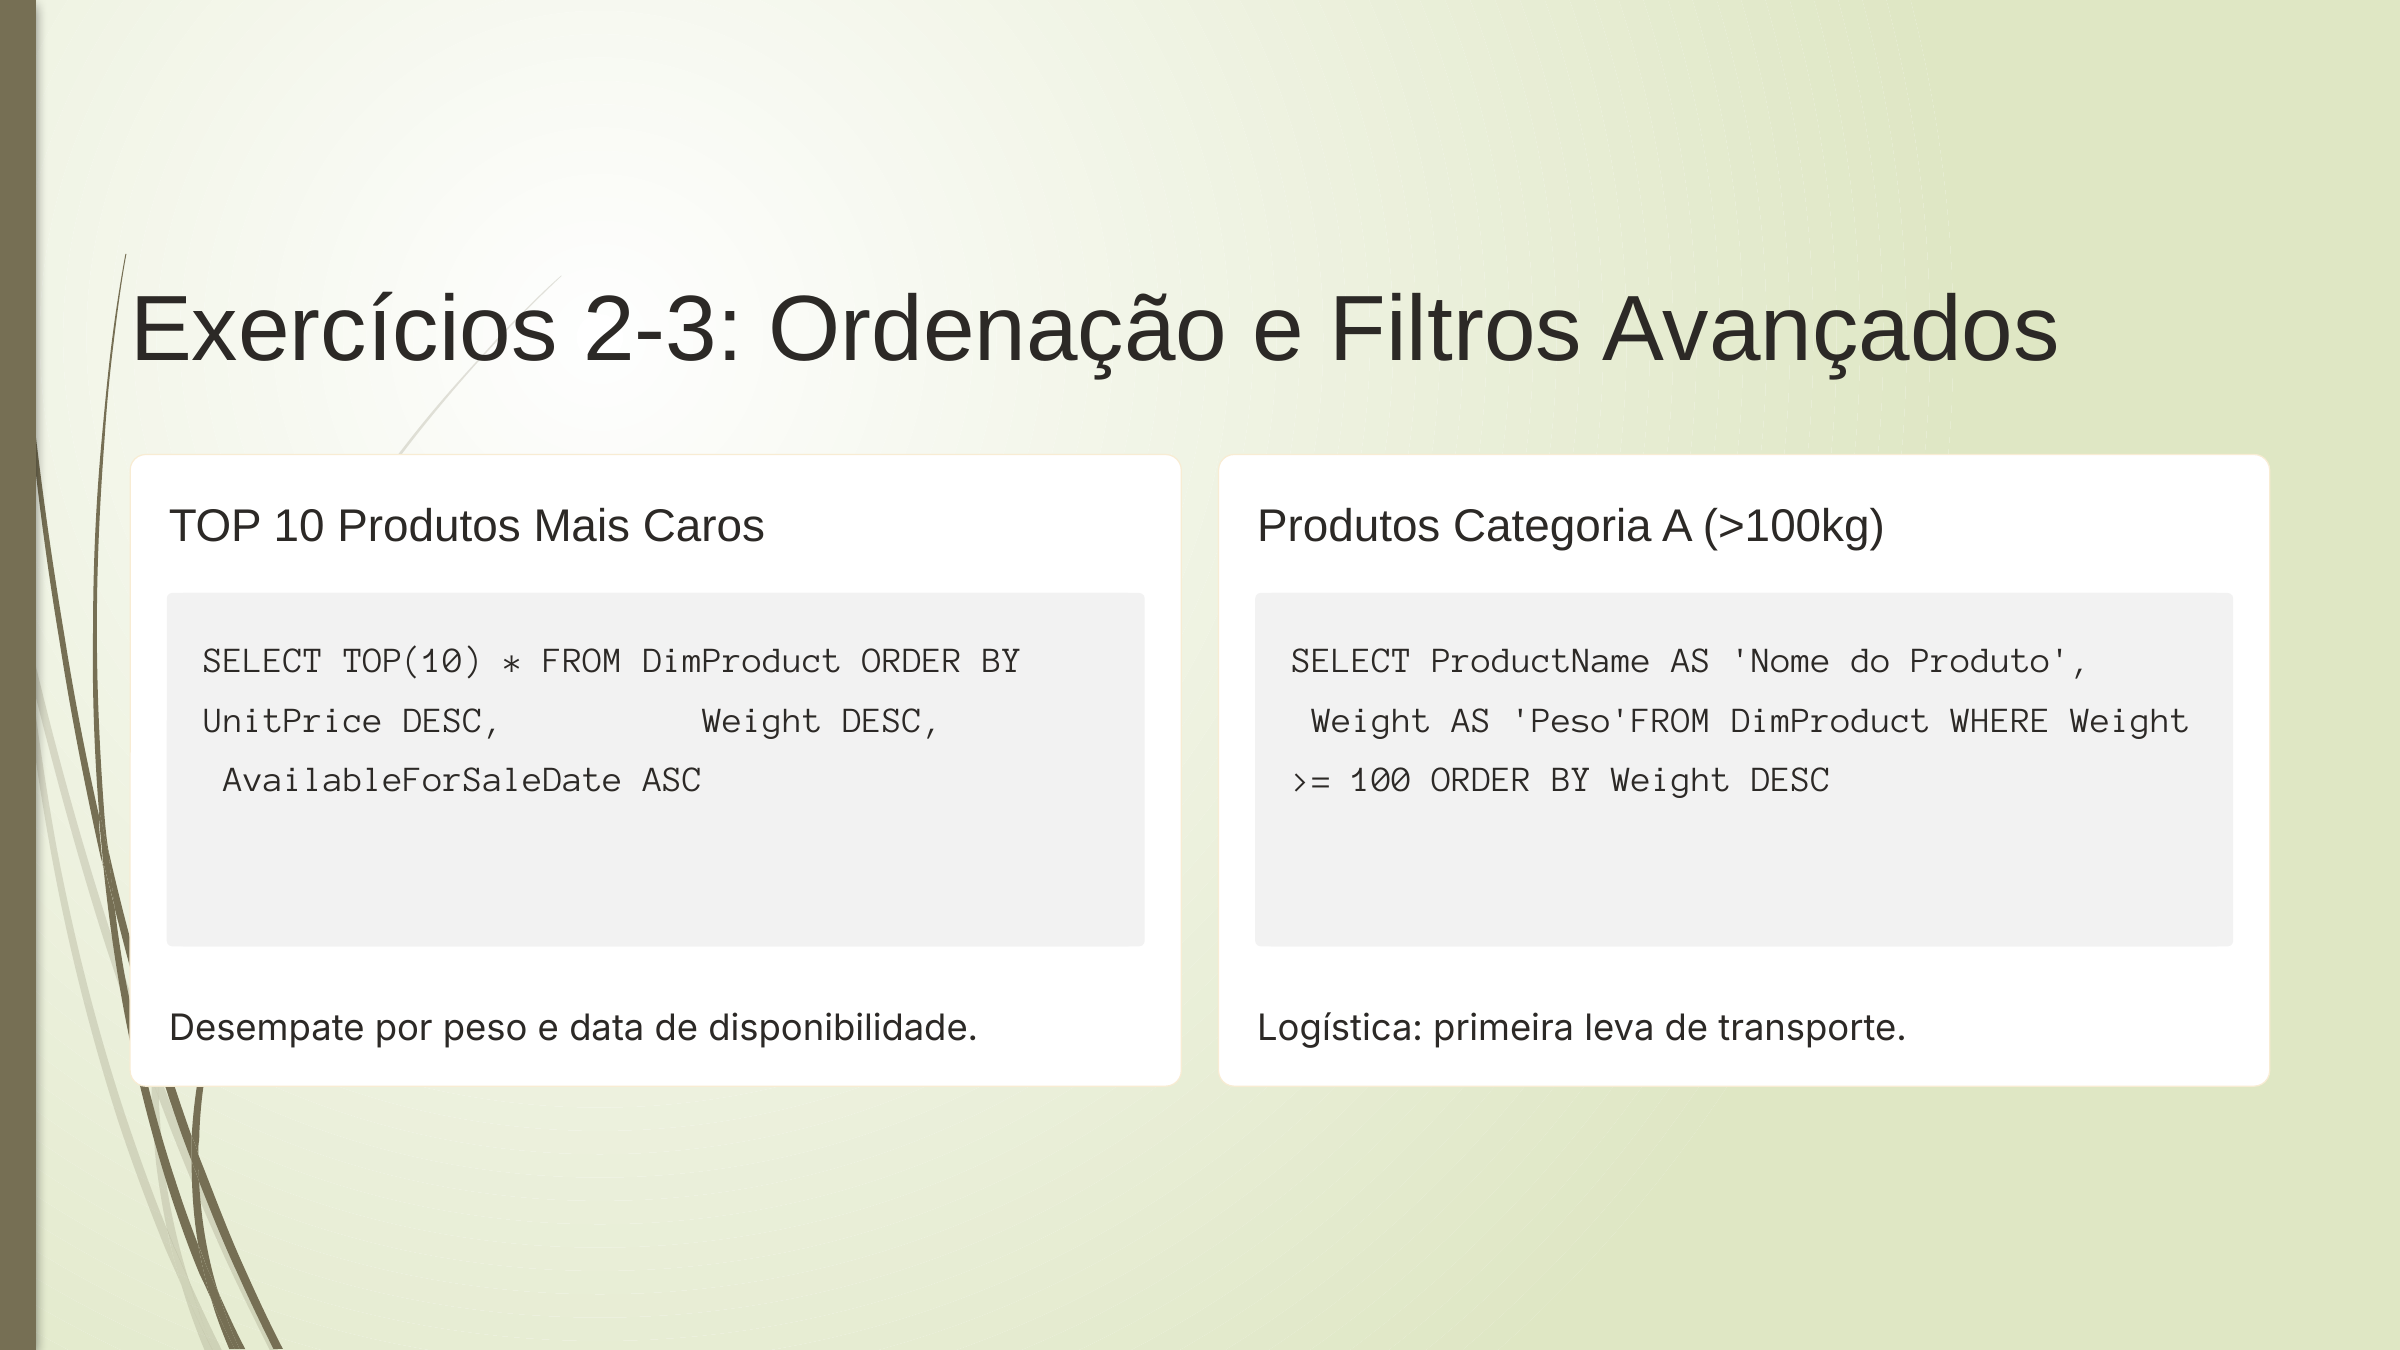

Exercícios 2-3: Ordenação e Filtros Avançados

TOP 10 Produtos Mais Caros
Produtos Categoria A (>100kg)

SELECT TOP(10) * FROM DimProduct ORDER BY UnitPrice DESC,          Weight DESC,          AvailableForSaleDate ASC
SELECT ProductName AS 'Nome do Produto',       Weight AS 'Peso'FROM DimProduct WHERE Weight >= 100 ORDER BY Weight DESC
Desempate por peso e data de disponibilidade.
Logística: primeira leva de transporte.